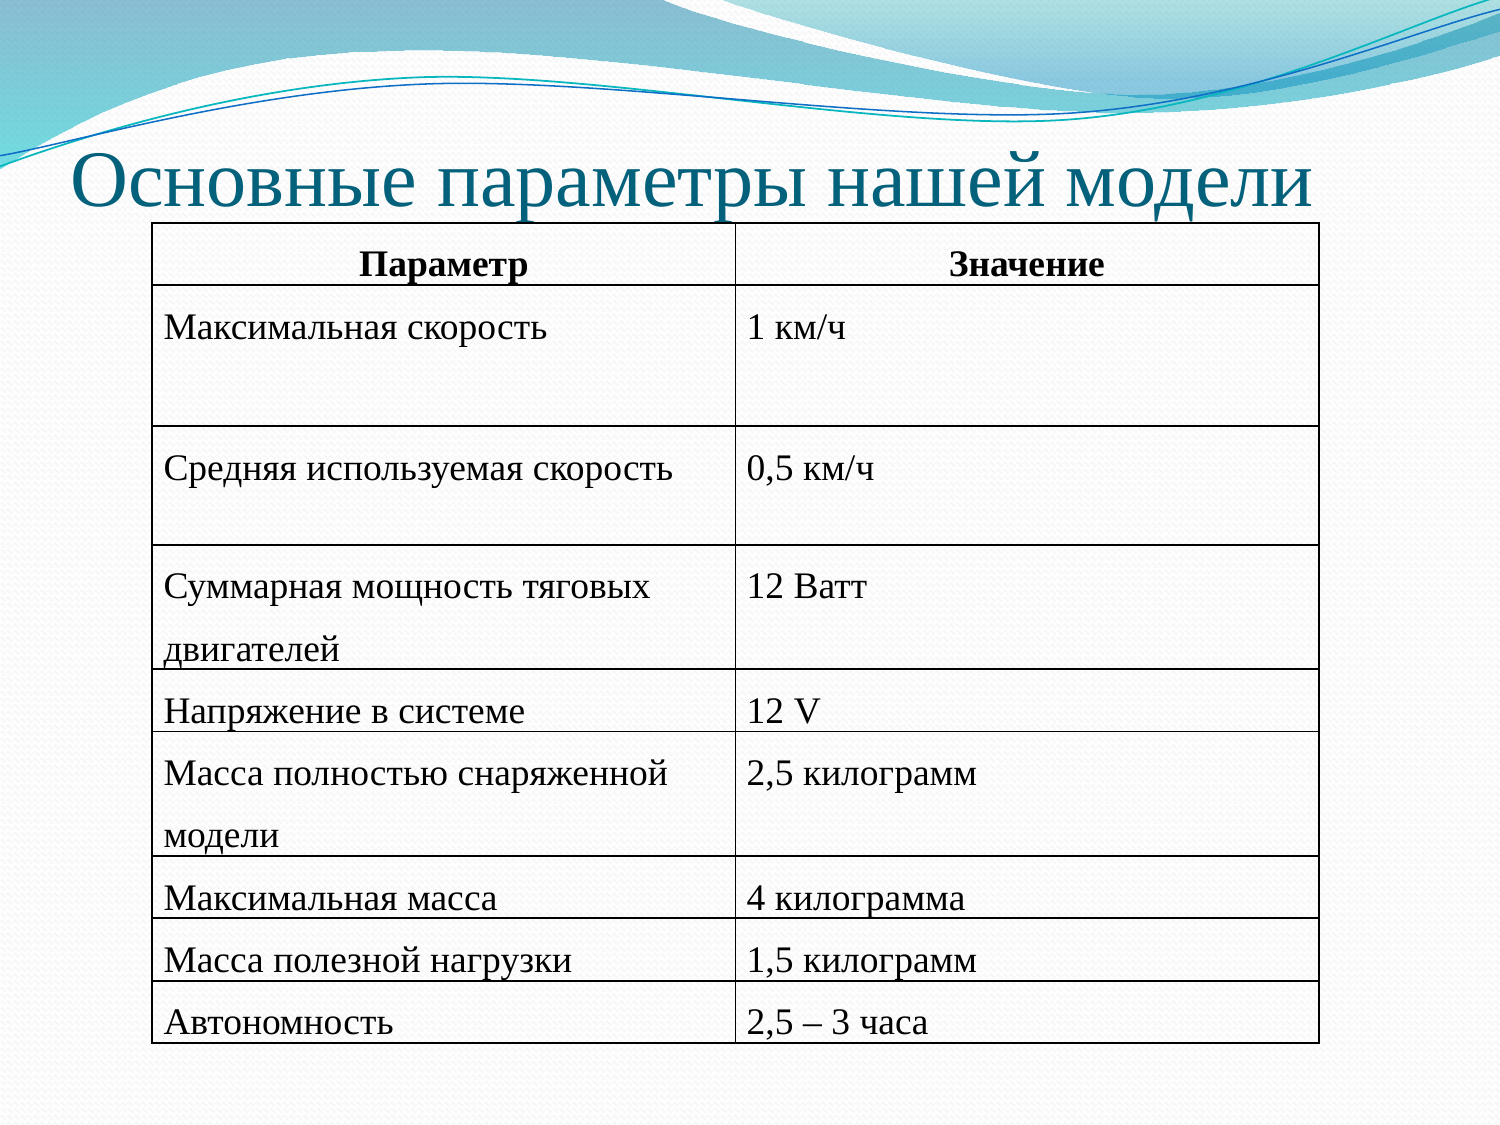

# Основные параметры нашей модели
| Параметр | Значение |
| --- | --- |
| Максимальная скорость | 1 км/ч |
| Средняя используемая скорость | 0,5 км/ч |
| Суммарная мощность тяговых двигателей | 12 Ватт |
| Напряжение в системе | 12 V |
| Масса полностью снаряженной модели | 2,5 килограмм |
| Максимальная масса | 4 килограмма |
| Масса полезной нагрузки | 1,5 килограмм |
| Автономность | 2,5 – 3 часа |